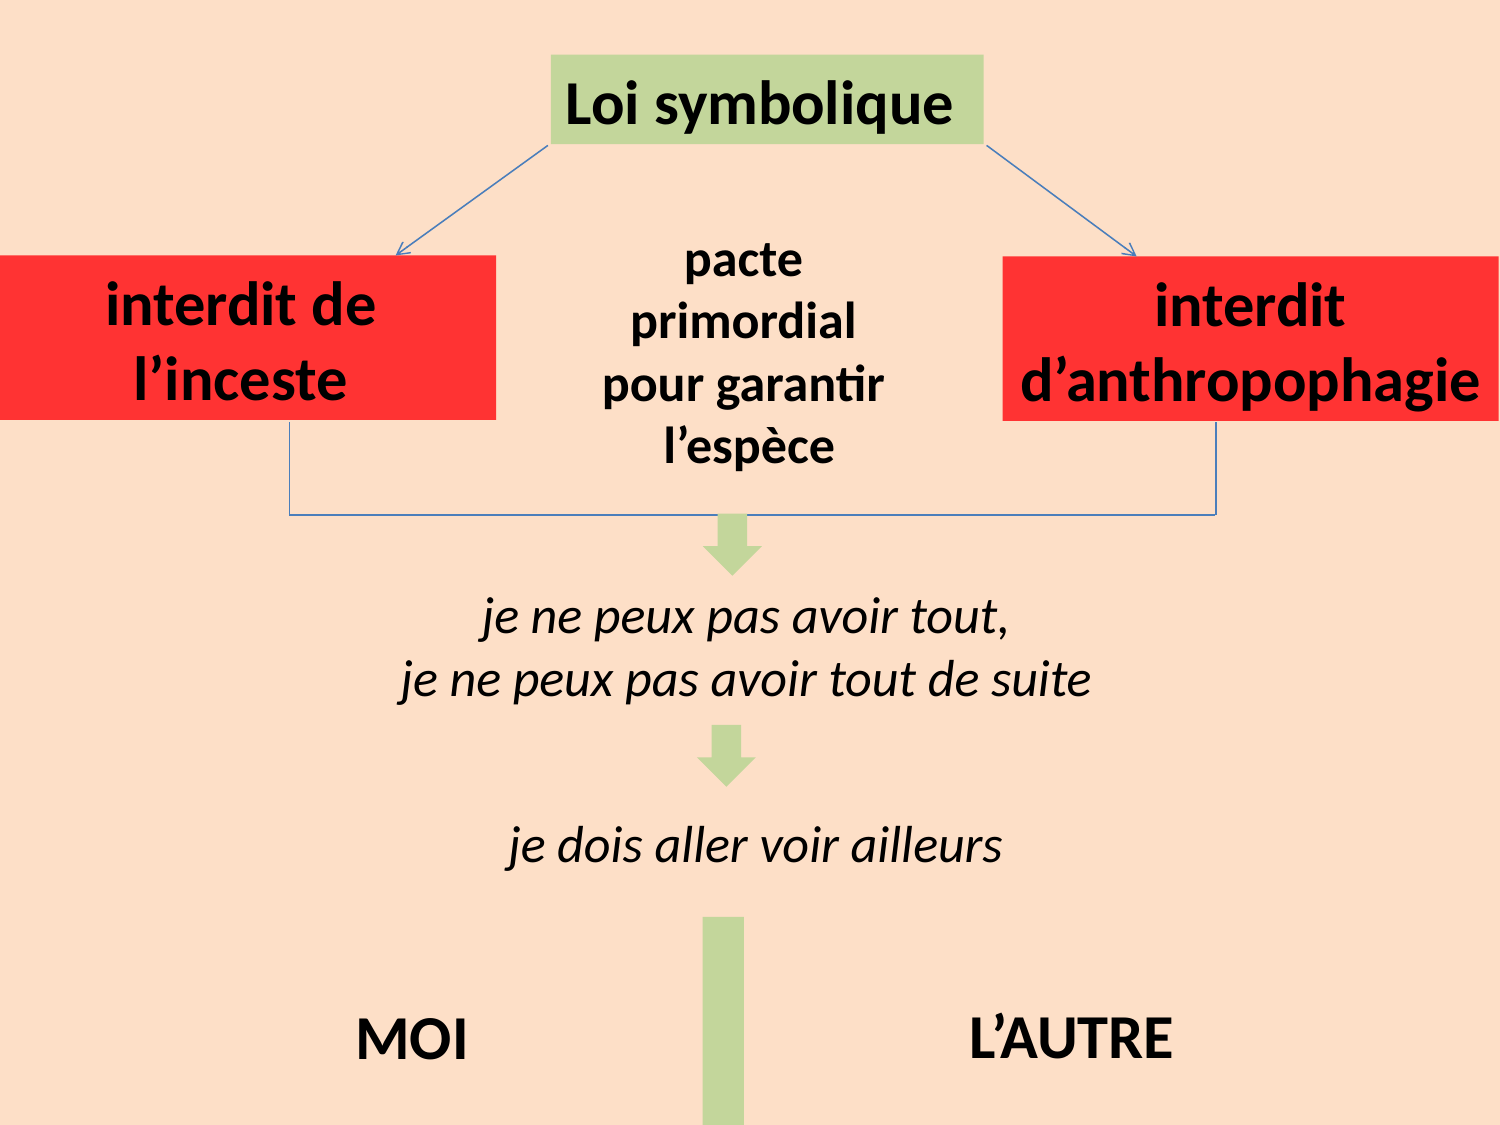

Loi symbolique
pacte
primordial
pour garantir
l’espèce
interdit de
l’inceste
interdit d’anthropophagie

je ne peux pas avoir tout,
je ne peux pas avoir tout de suite

je dois aller voir ailleurs

L’AUTRE
MOI